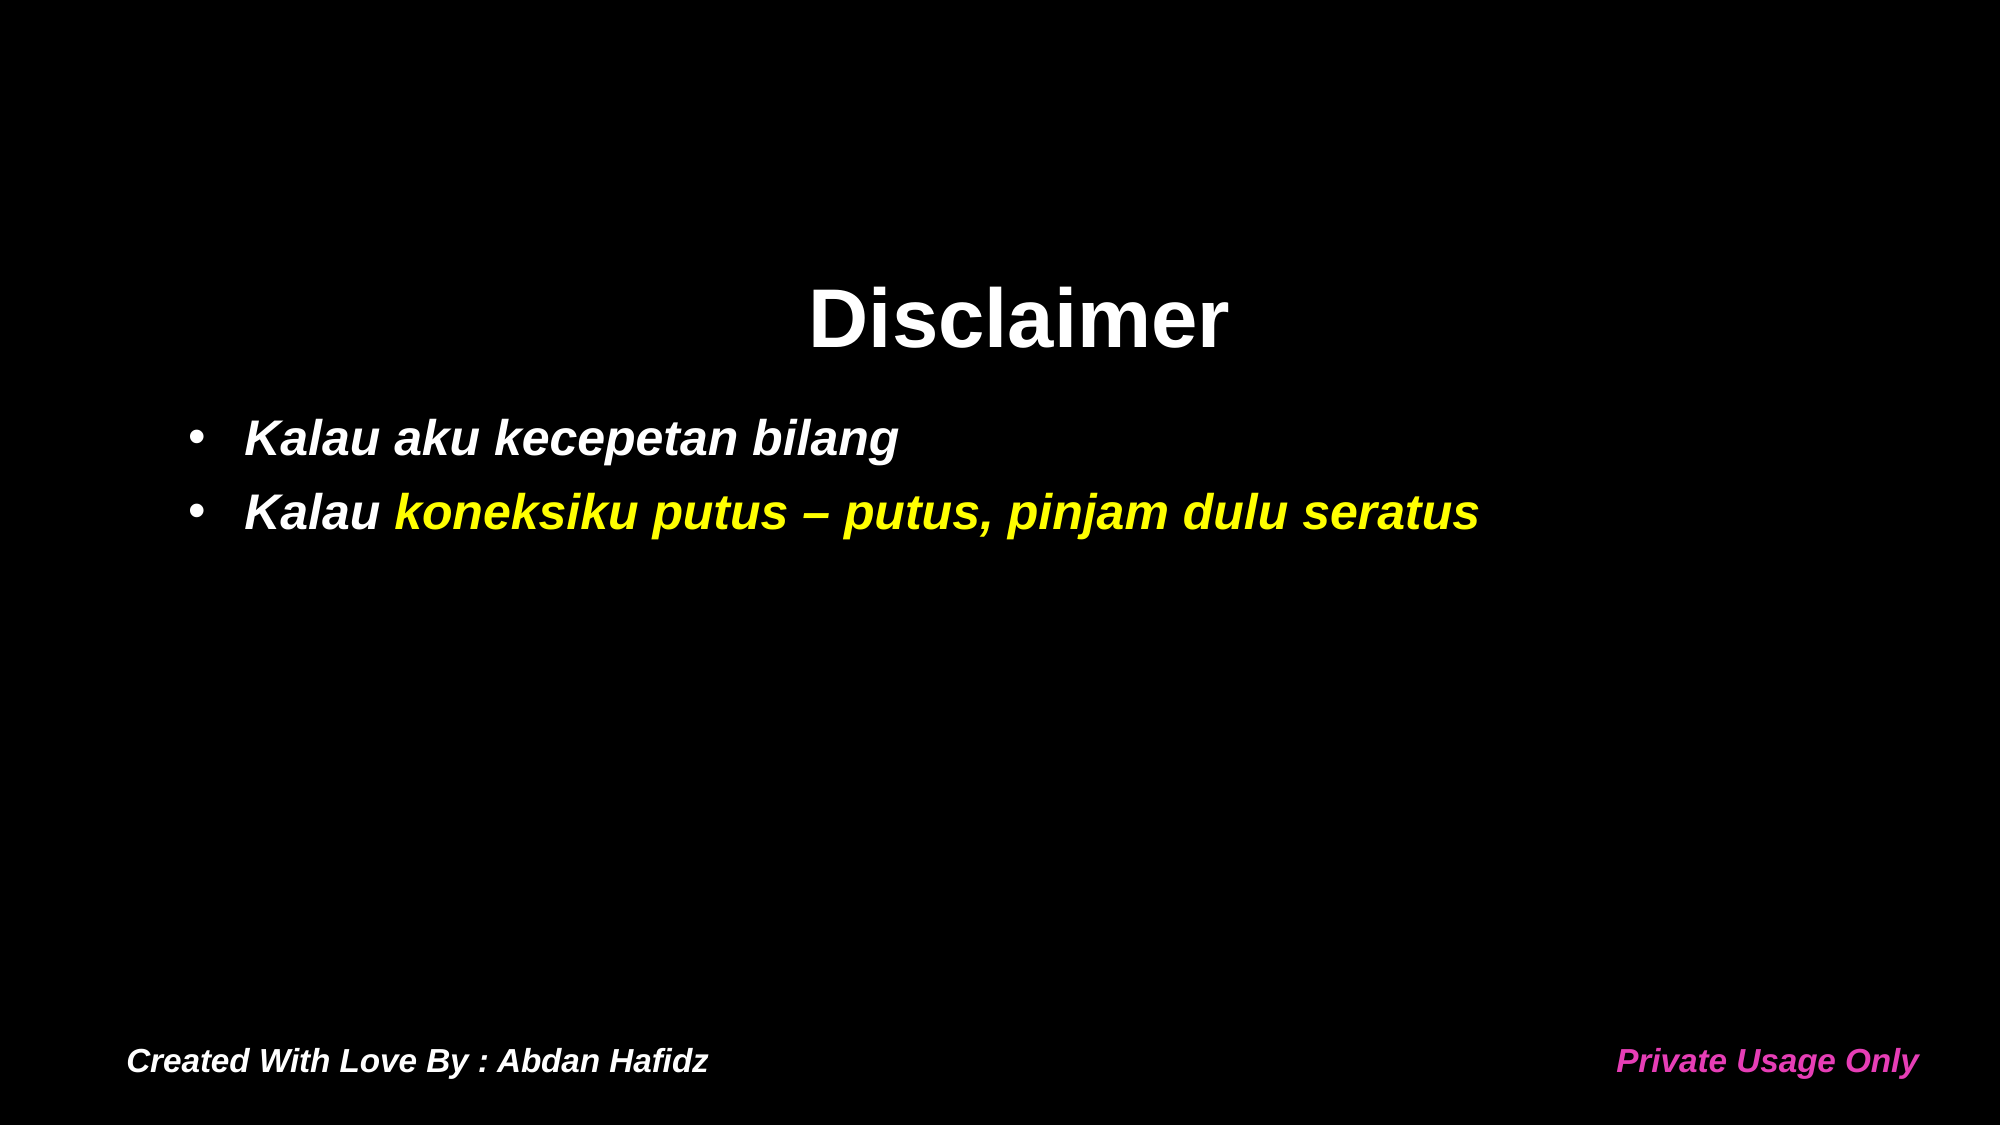

# Disclaimer
Kalau aku kecepetan bilang
Kalau koneksiku putus – putus, pinjam dulu seratus
Created With Love By : Abdan Hafidz
Private Usage Only